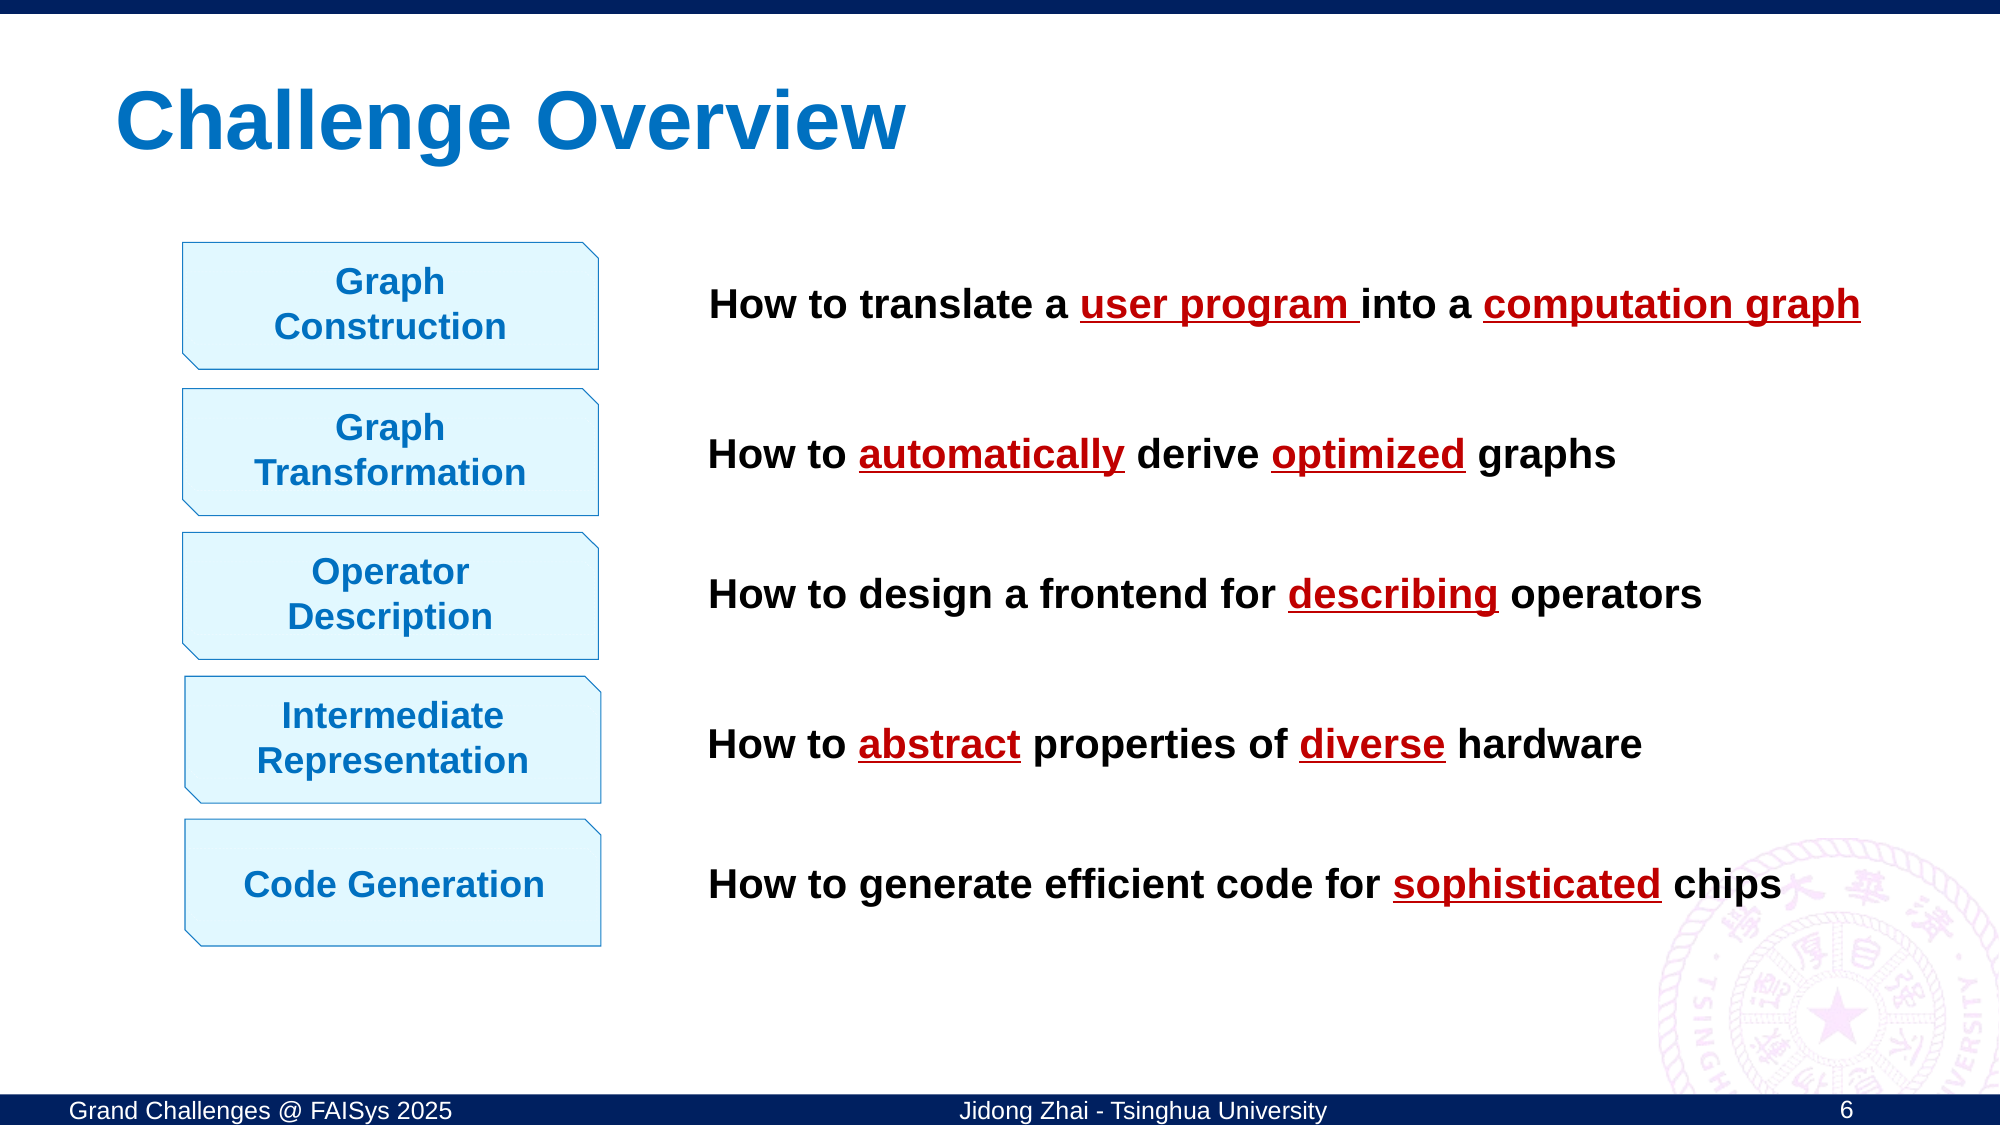

# Challenge Overview

Graph Construction
How to translate a user program into a computation graph

Graph Transformation
How to automatically derive optimized graphs

Operator Description
How to design a frontend for describing operators

Intermediate Representation
How to abstract properties of diverse hardware

Code Generation
How to generate efficient code for sophisticated chips
6